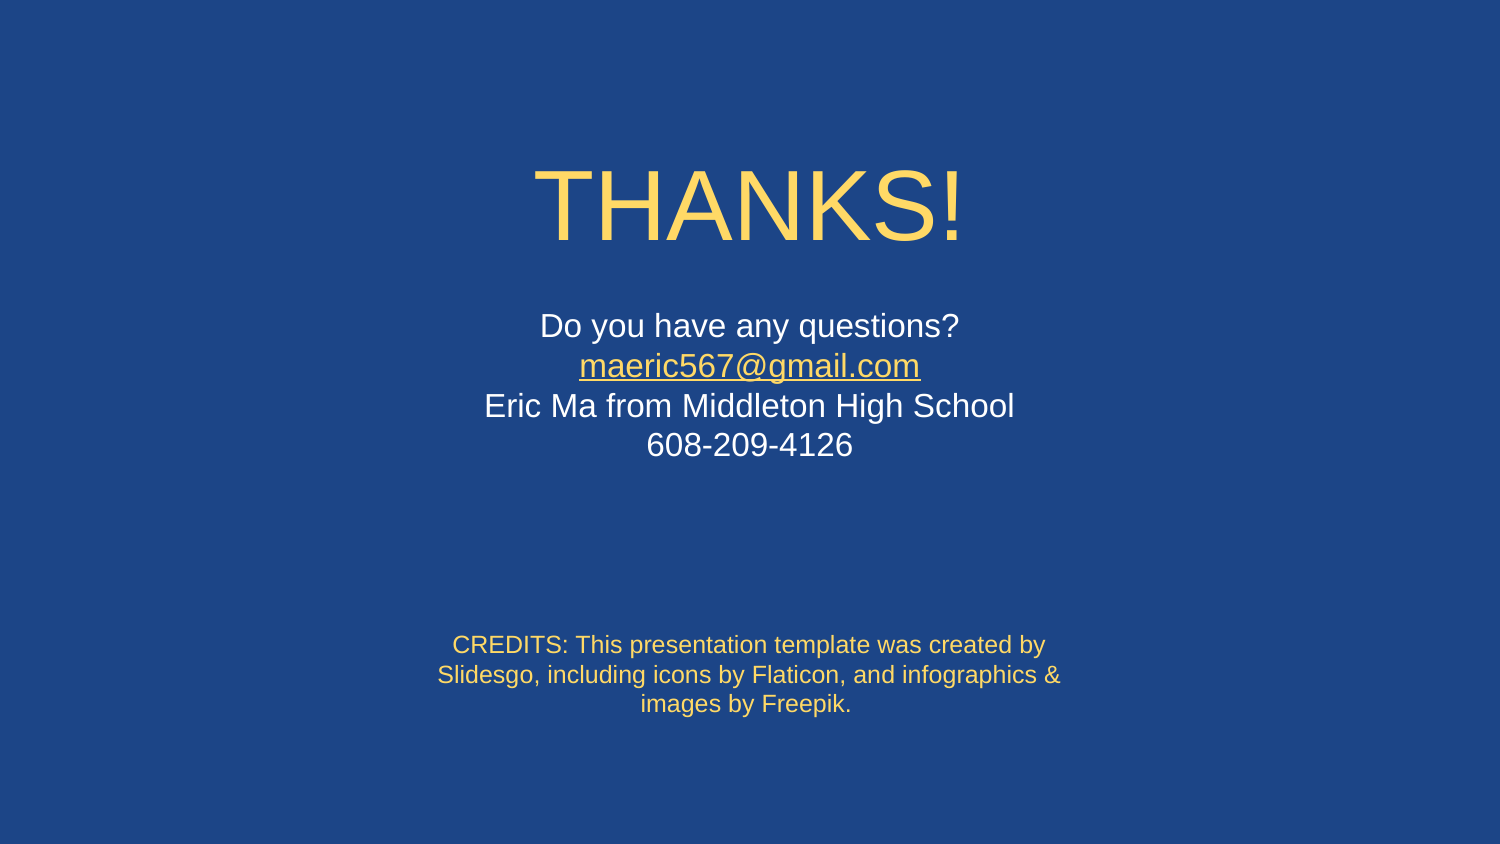

# THANKS!
Do you have any questions?
maeric567@gmail.com
Eric Ma from Middleton High School
608-209-4126